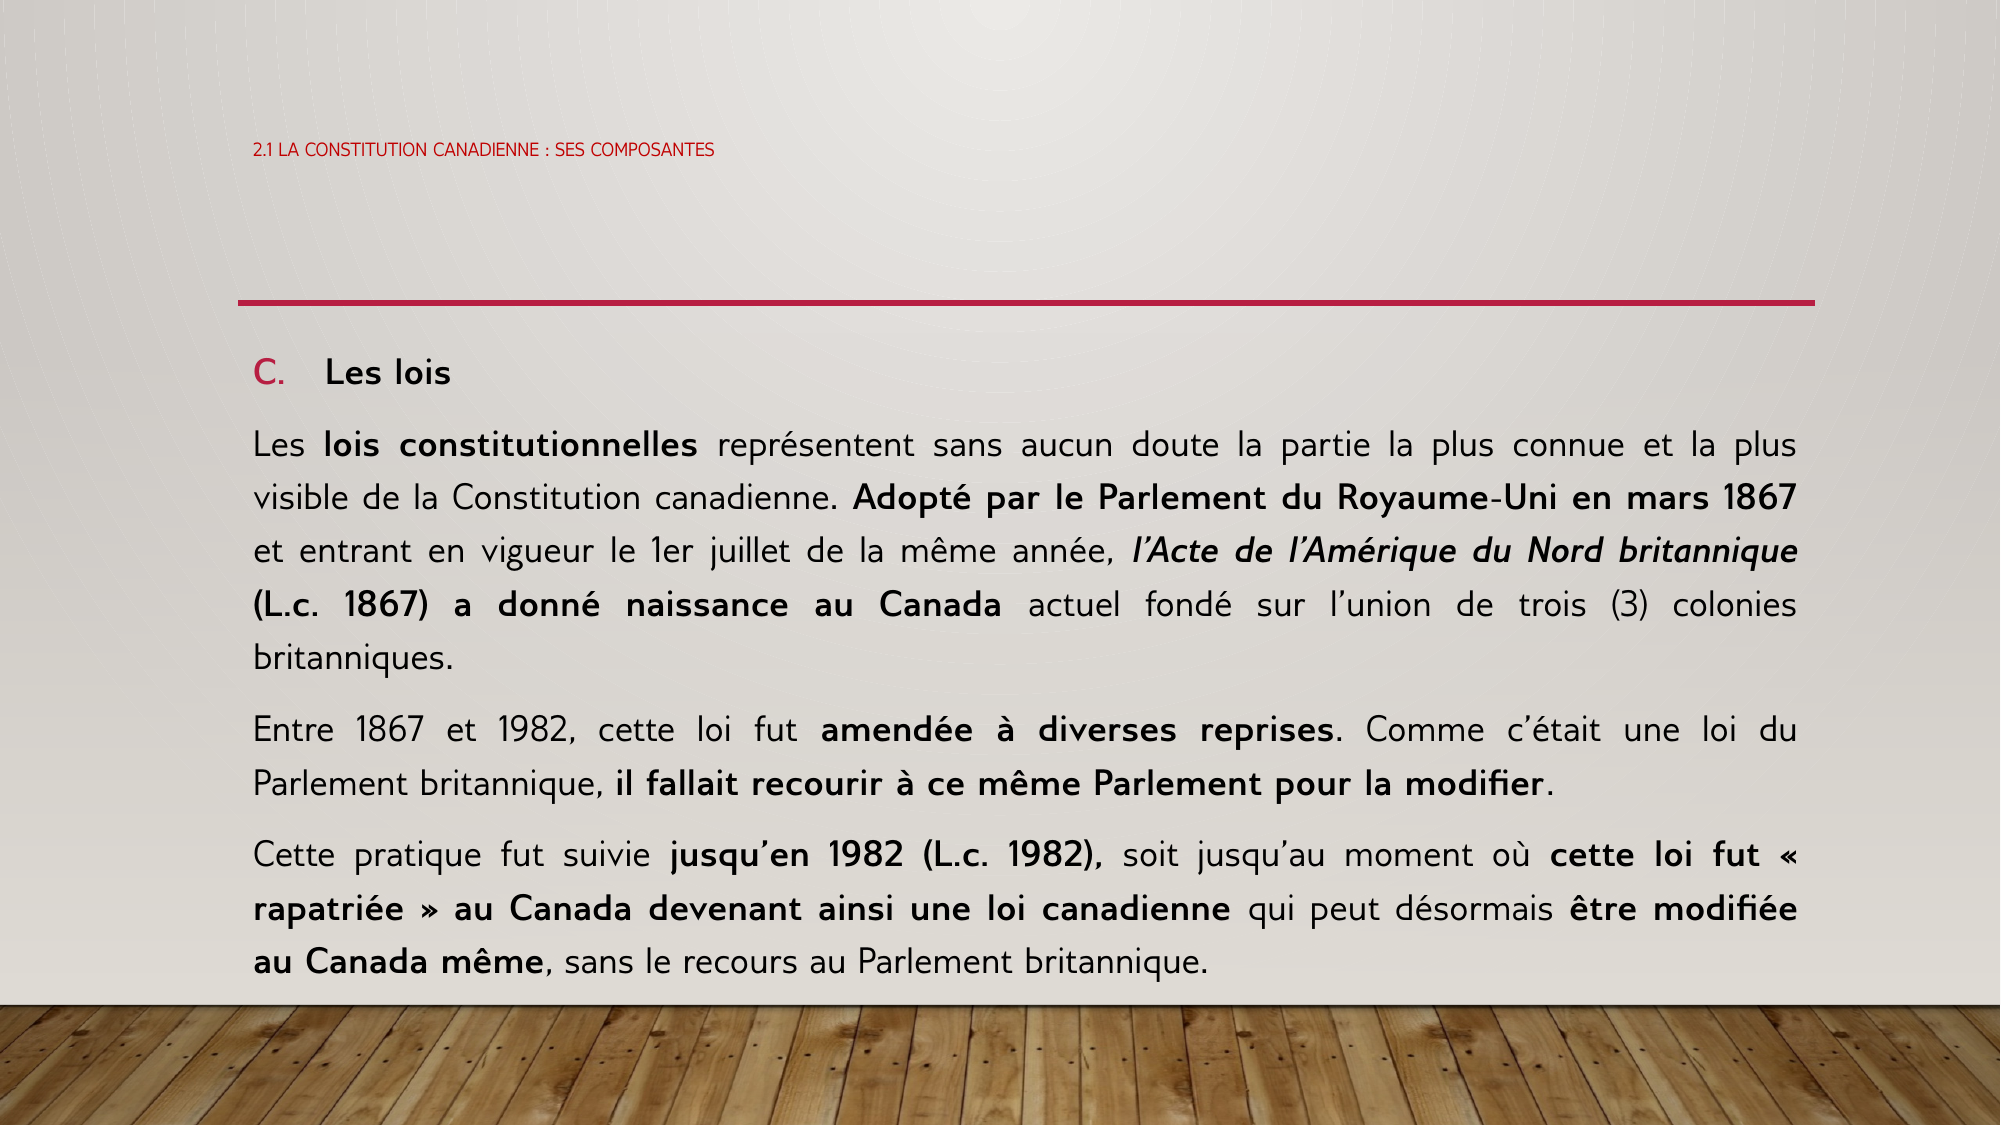

# 2.1 la constitution canadienne : ses composantes
Les lois
Les lois constitutionnelles représentent sans aucun doute la partie la plus connue et la plus visible de la Constitution canadienne. Adopté par le Parlement du Royaume-Uni en mars 1867 et entrant en vigueur le 1er juillet de la même année, l’Acte de l’Amérique du Nord britannique (L.c. 1867) a donné naissance au Canada actuel fondé sur l’union de trois (3) colonies britanniques.
Entre 1867 et 1982, cette loi fut amendée à diverses reprises. Comme c’était une loi du Parlement britannique, il fallait recourir à ce même Parlement pour la modifier.
Cette pratique fut suivie jusqu’en 1982 (L.c. 1982), soit jusqu’au moment où cette loi fut « rapatriée » au Canada devenant ainsi une loi canadienne qui peut désormais être modifiée au Canada même, sans le recours au Parlement britannique.